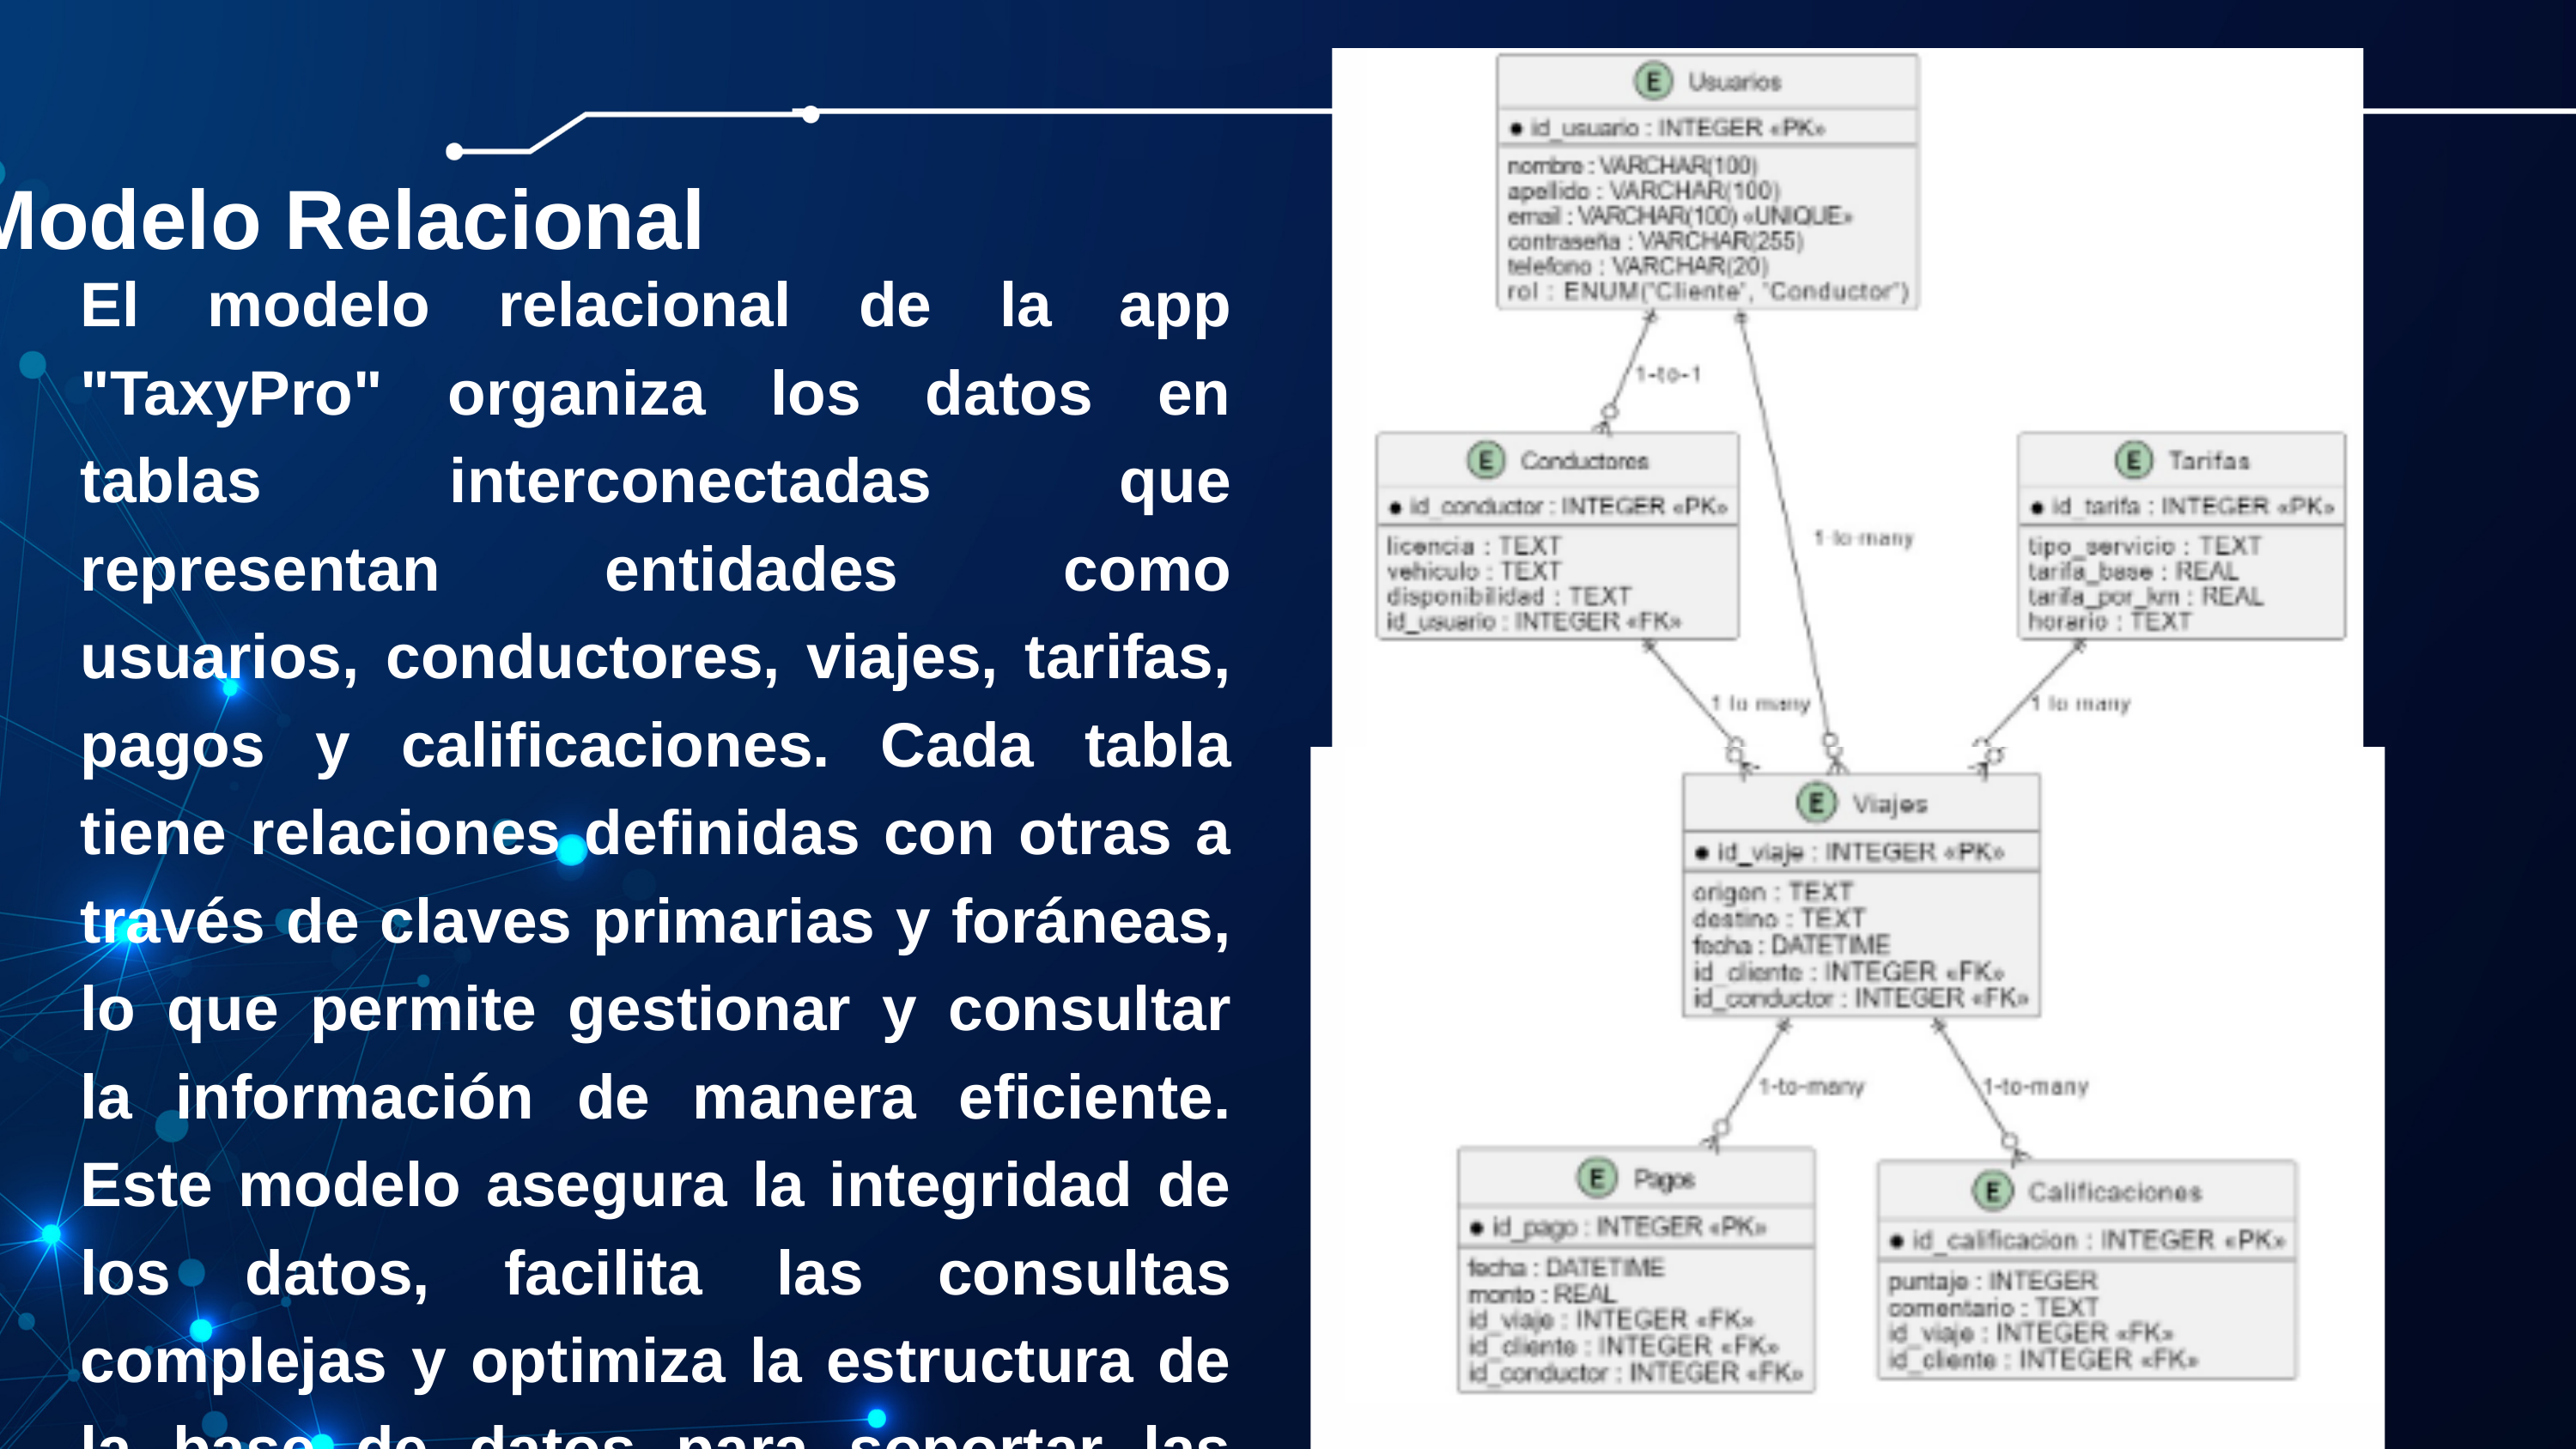

Modelo Relacional
El modelo relacional de la app "TaxyPro" organiza los datos en tablas interconectadas que representan entidades como usuarios, conductores, viajes, tarifas, pagos y calificaciones. Cada tabla tiene relaciones definidas con otras a través de claves primarias y foráneas, lo que permite gestionar y consultar la información de manera eficiente. Este modelo asegura la integridad de los datos, facilita las consultas complejas y optimiza la estructura de la base de datos para soportar las operaciones diarias de la aplicación.